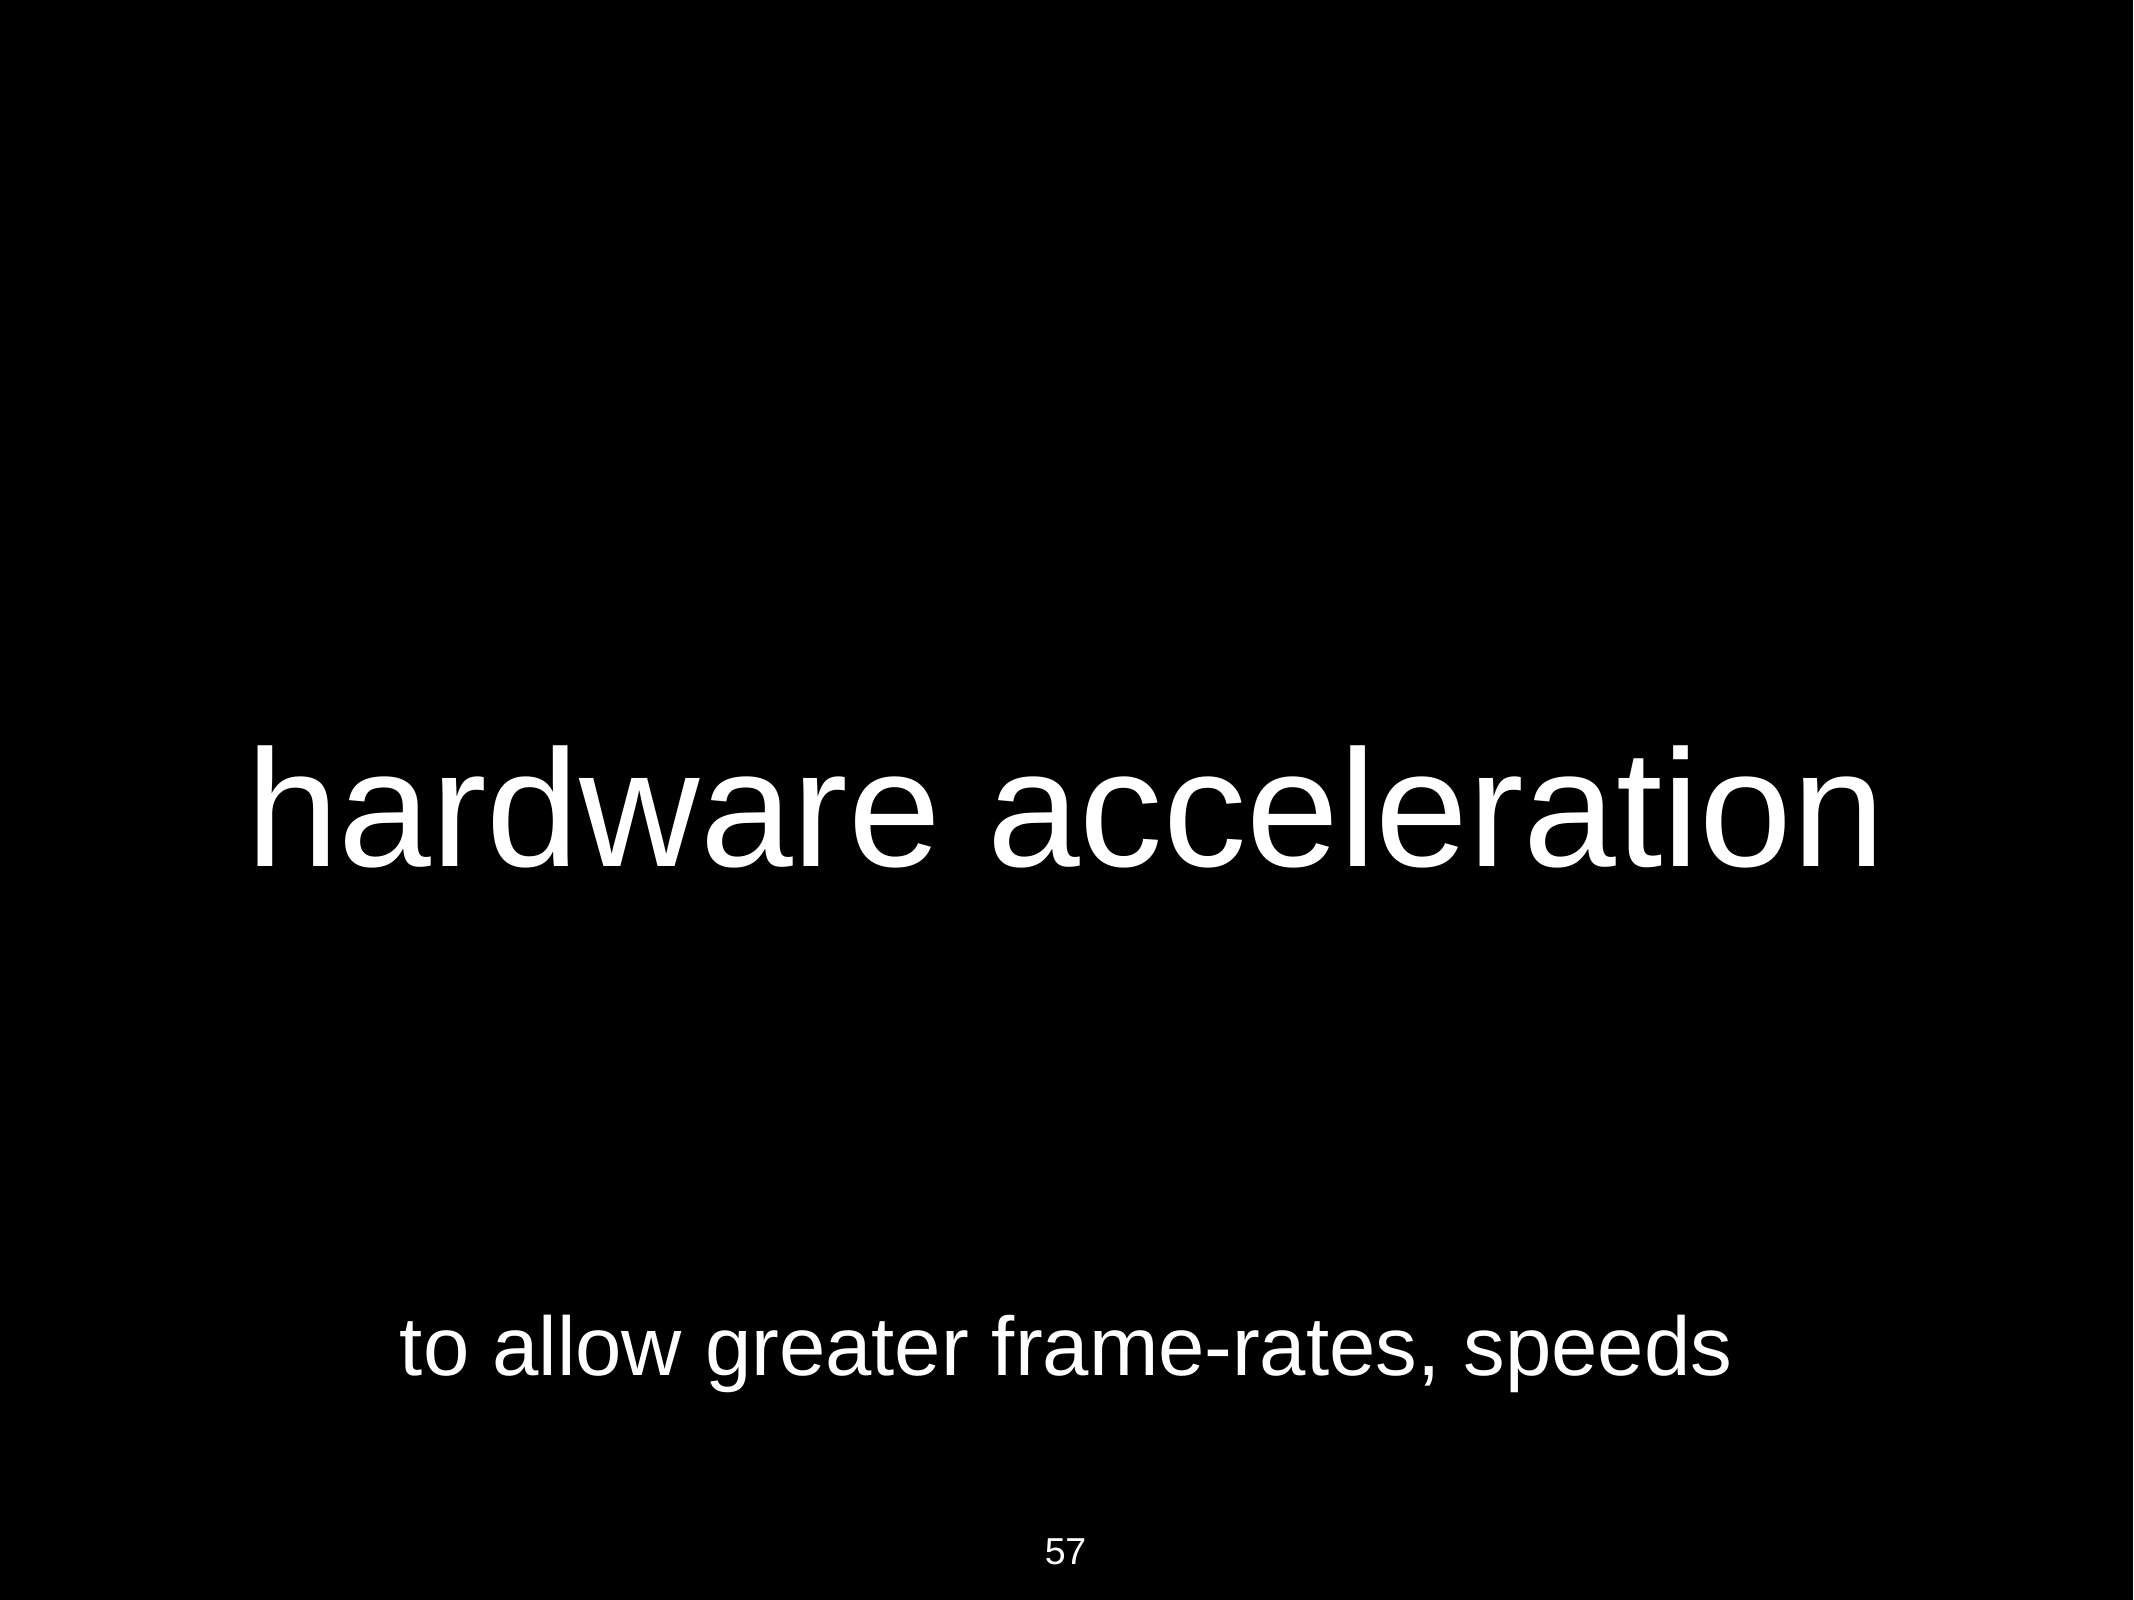

57
# hardware acceleration
to allow greater frame-rates, speeds